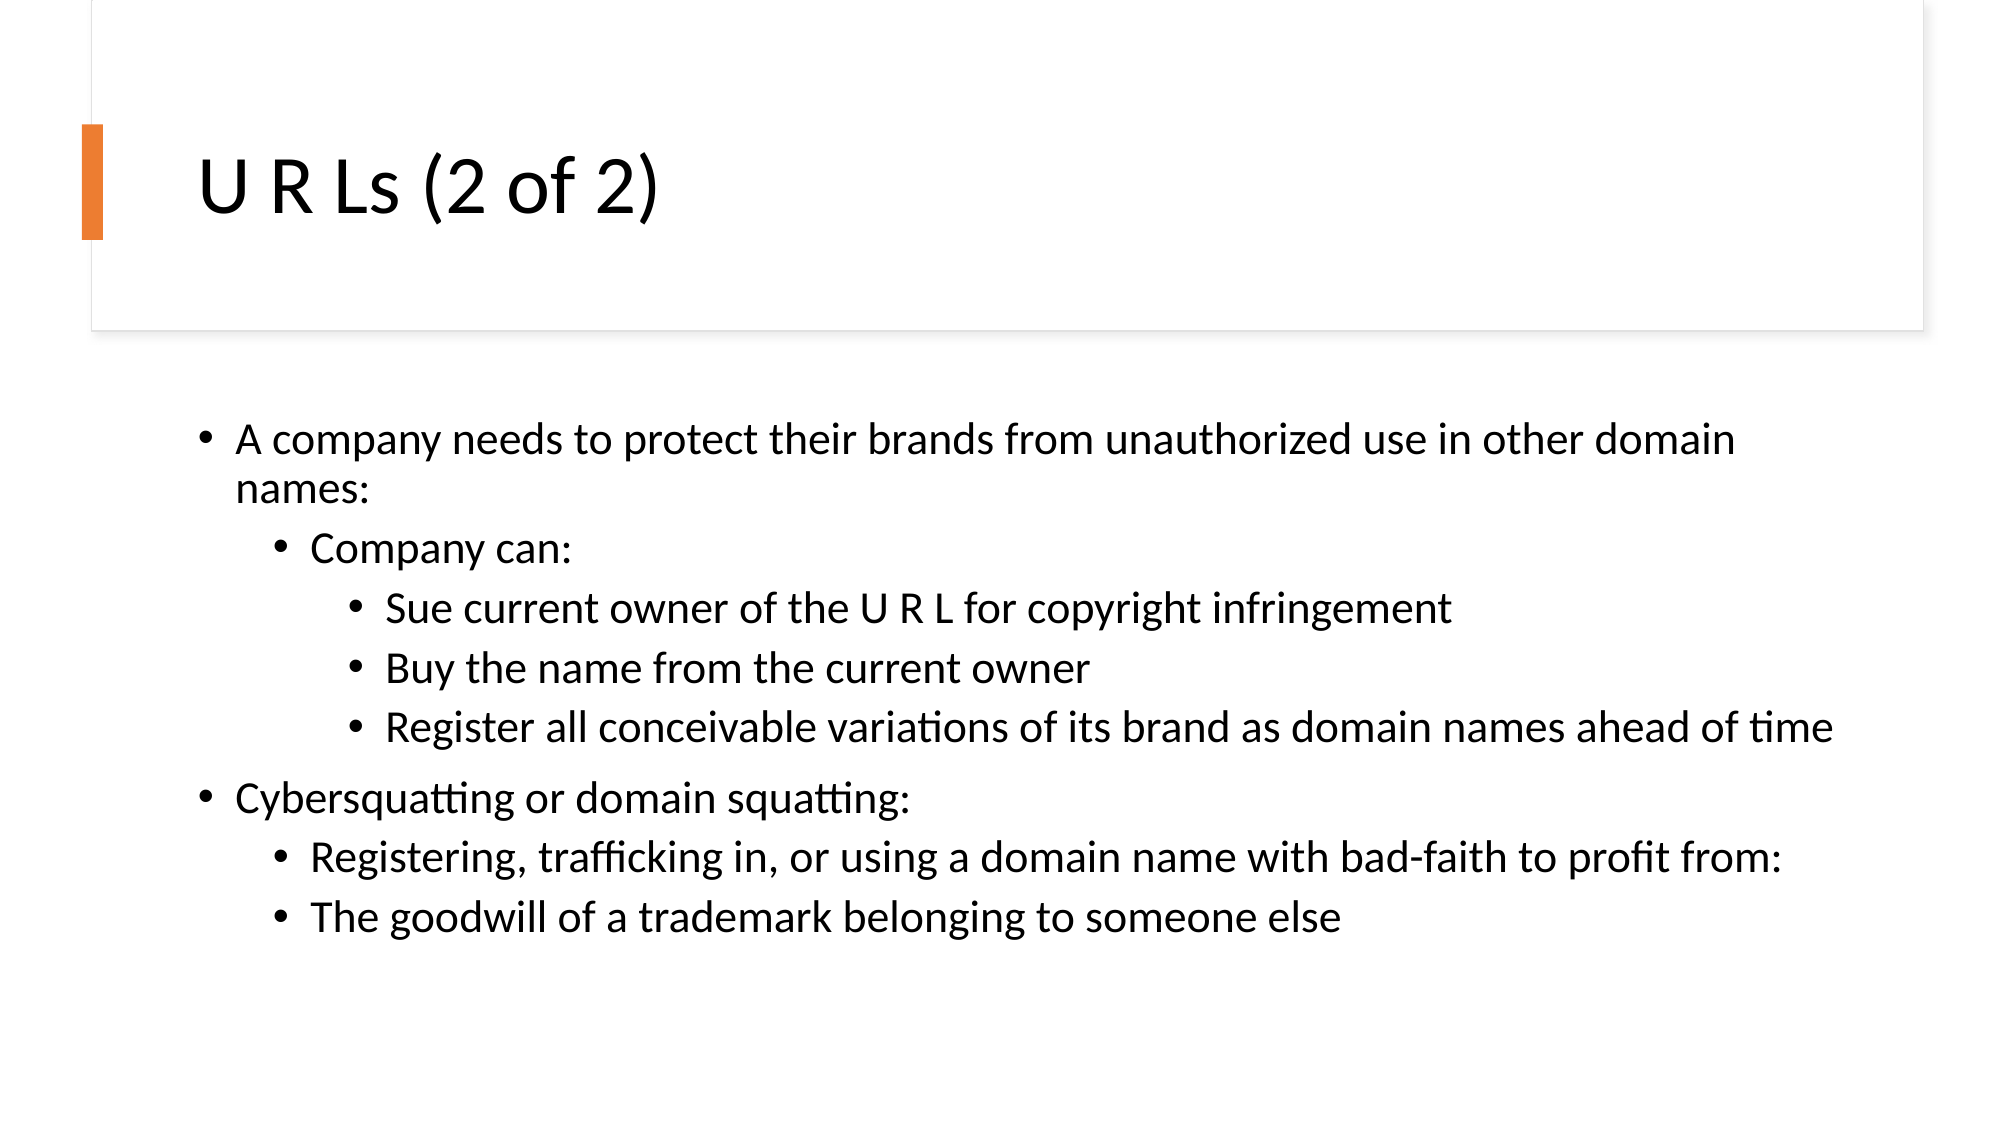

# U R Ls (2 of 2)

A company needs to protect their brands from unauthorized use in other domain names:
Company can:
Sue current owner of the U R L for copyright infringement
Buy the name from the current owner
Register all conceivable variations of its brand as domain names ahead of time
Cybersquatting or domain squatting:
Registering, trafficking in, or using a domain name with bad-faith to profit from:
The goodwill of a trademark belonging to someone else